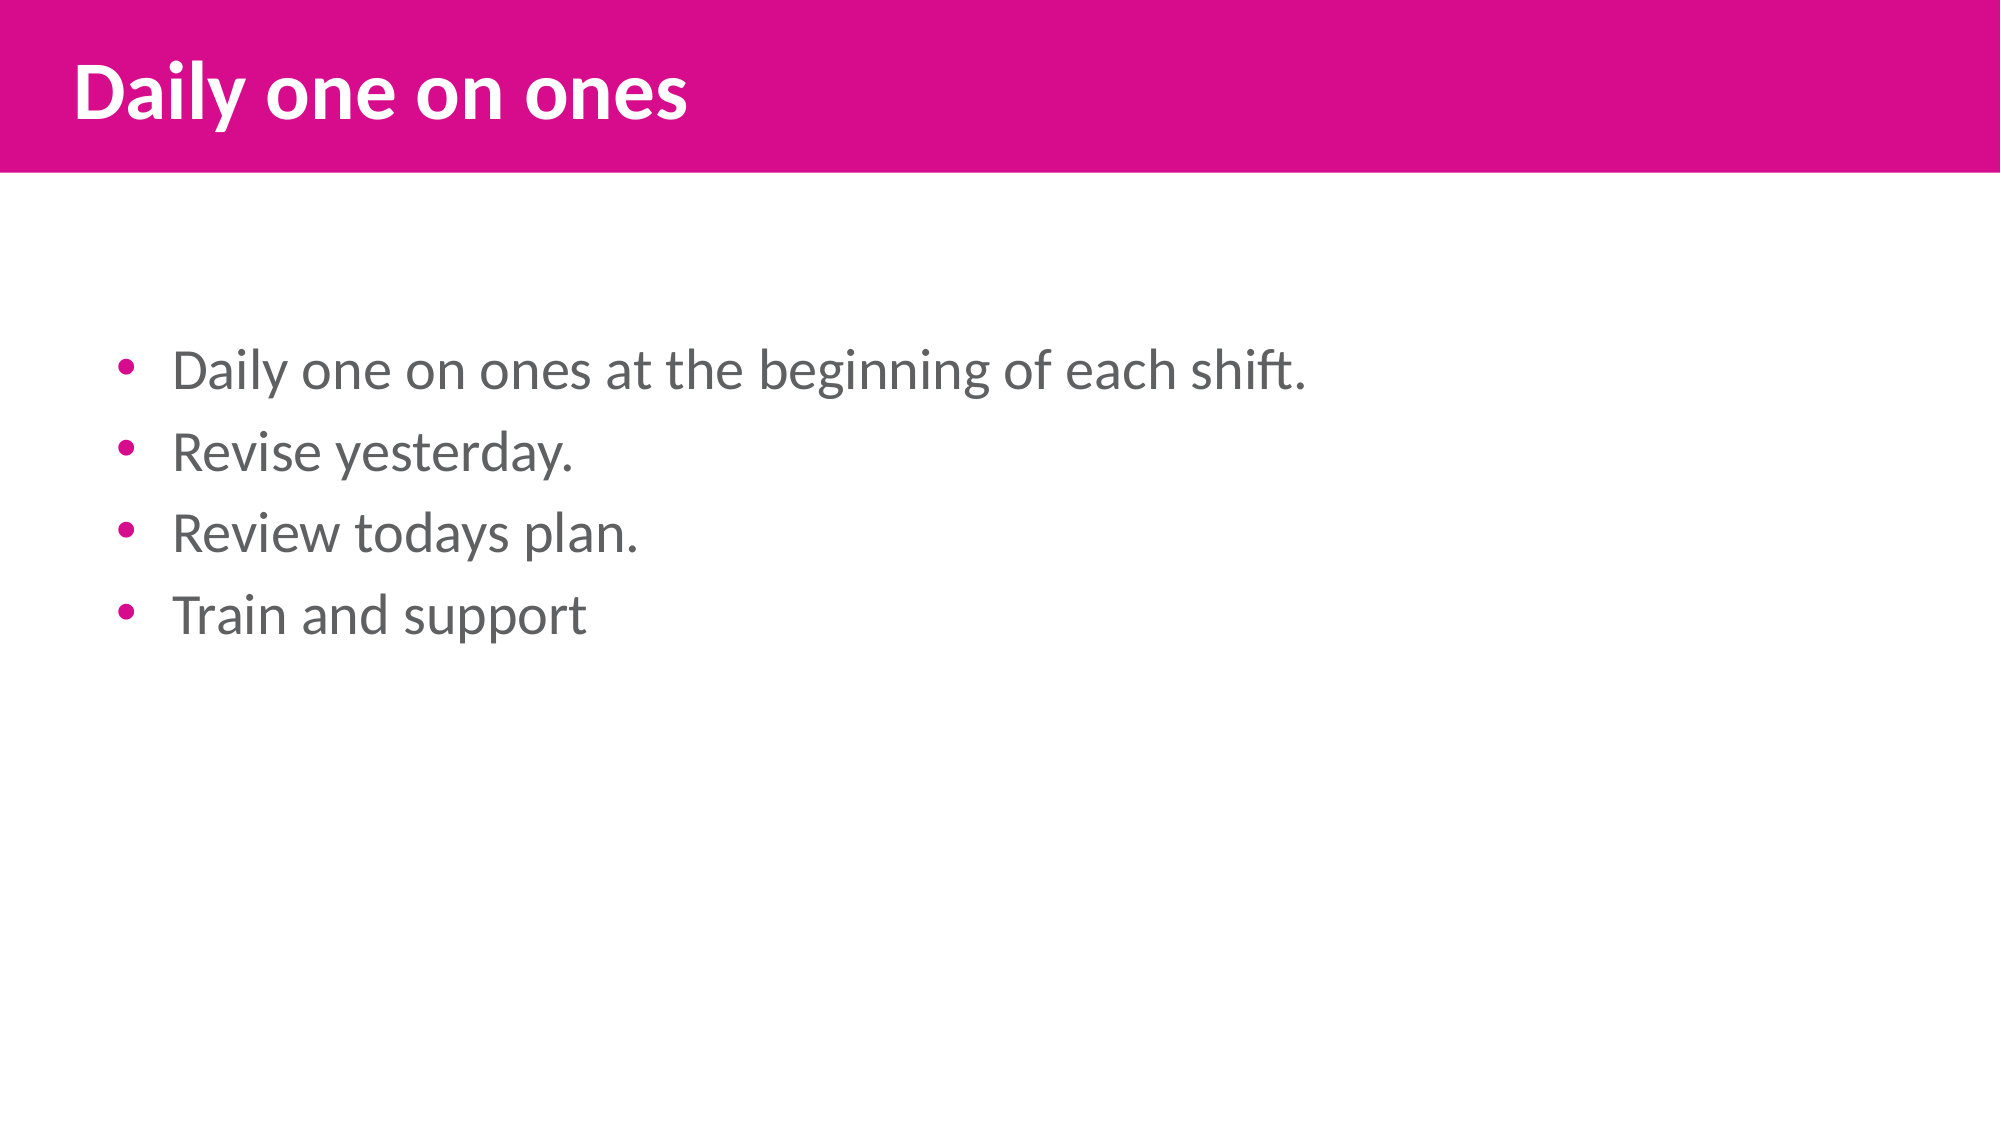

Daily one on ones
Daily one on ones at the beginning of each shift.
Revise yesterday.
Review todays plan.
Train and support